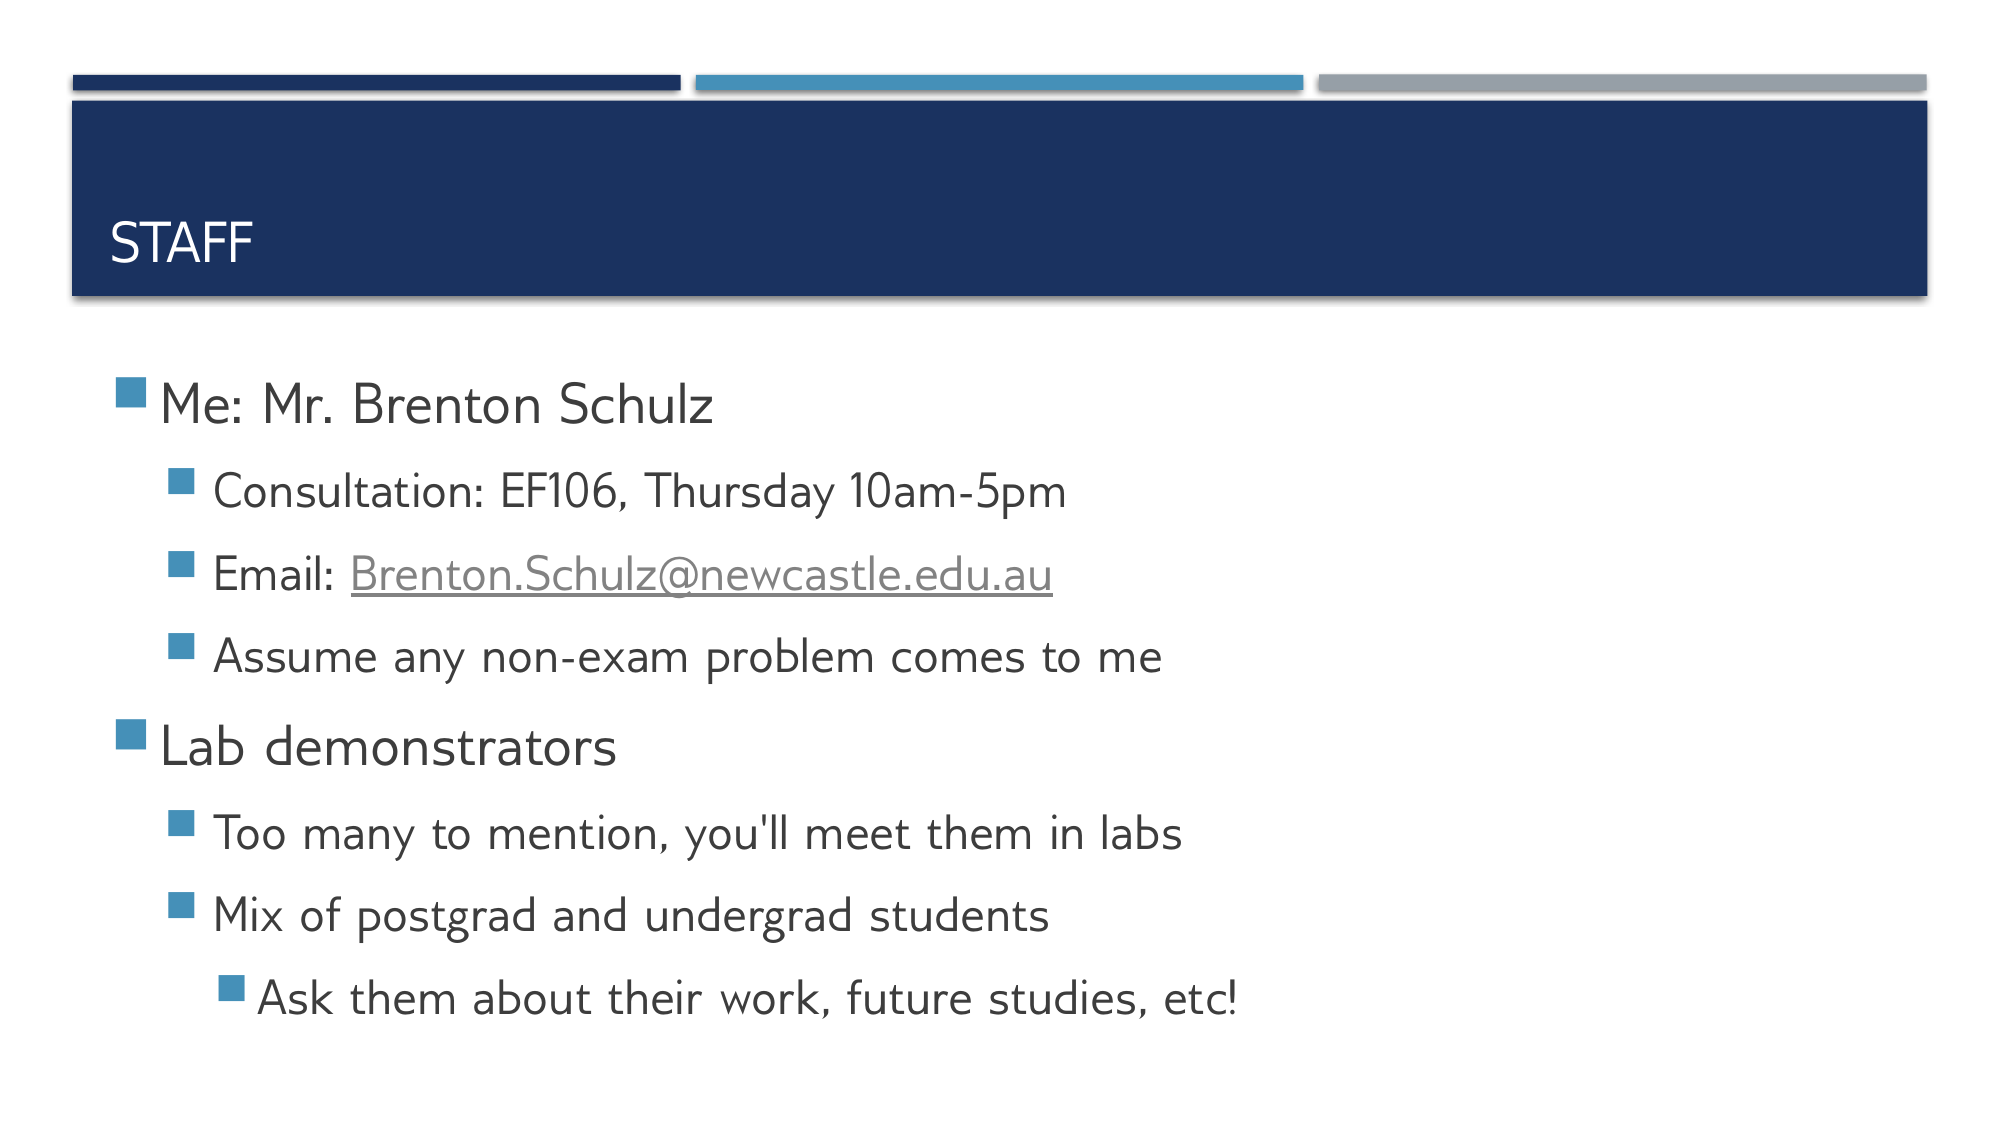

# Staff
Me: Mr. Brenton Schulz
Consultation: EF106, Thursday 10am-5pm
Email: Brenton.Schulz@newcastle.edu.au
Assume any non-exam problem comes to me
Lab demonstrators
Too many to mention, you'll meet them in labs
Mix of postgrad and undergrad students
Ask them about their work, future studies, etc!